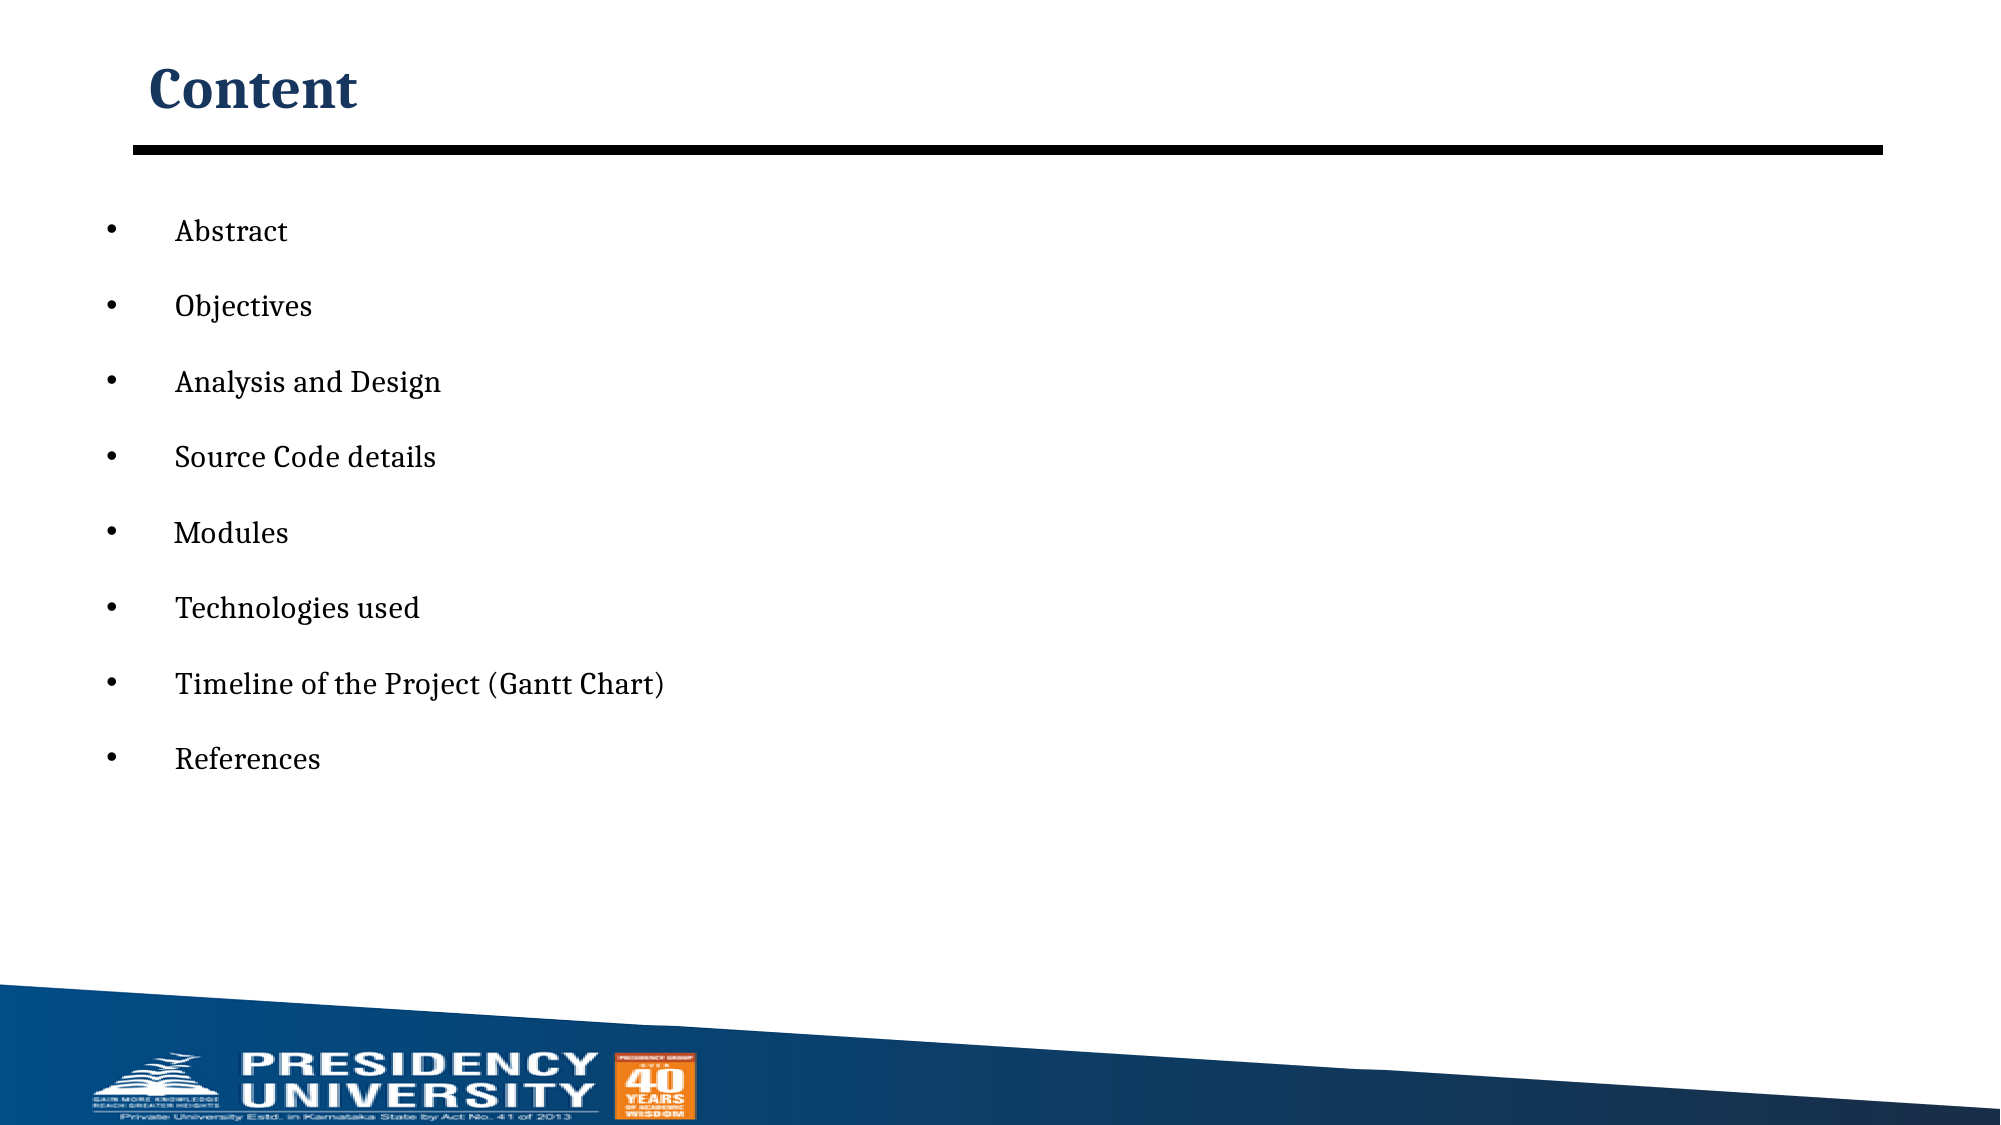

# Content
Abstract
Objectives
Analysis and Design
Source Code details
Modules
Technologies used
Timeline of the Project (Gantt Chart)
References